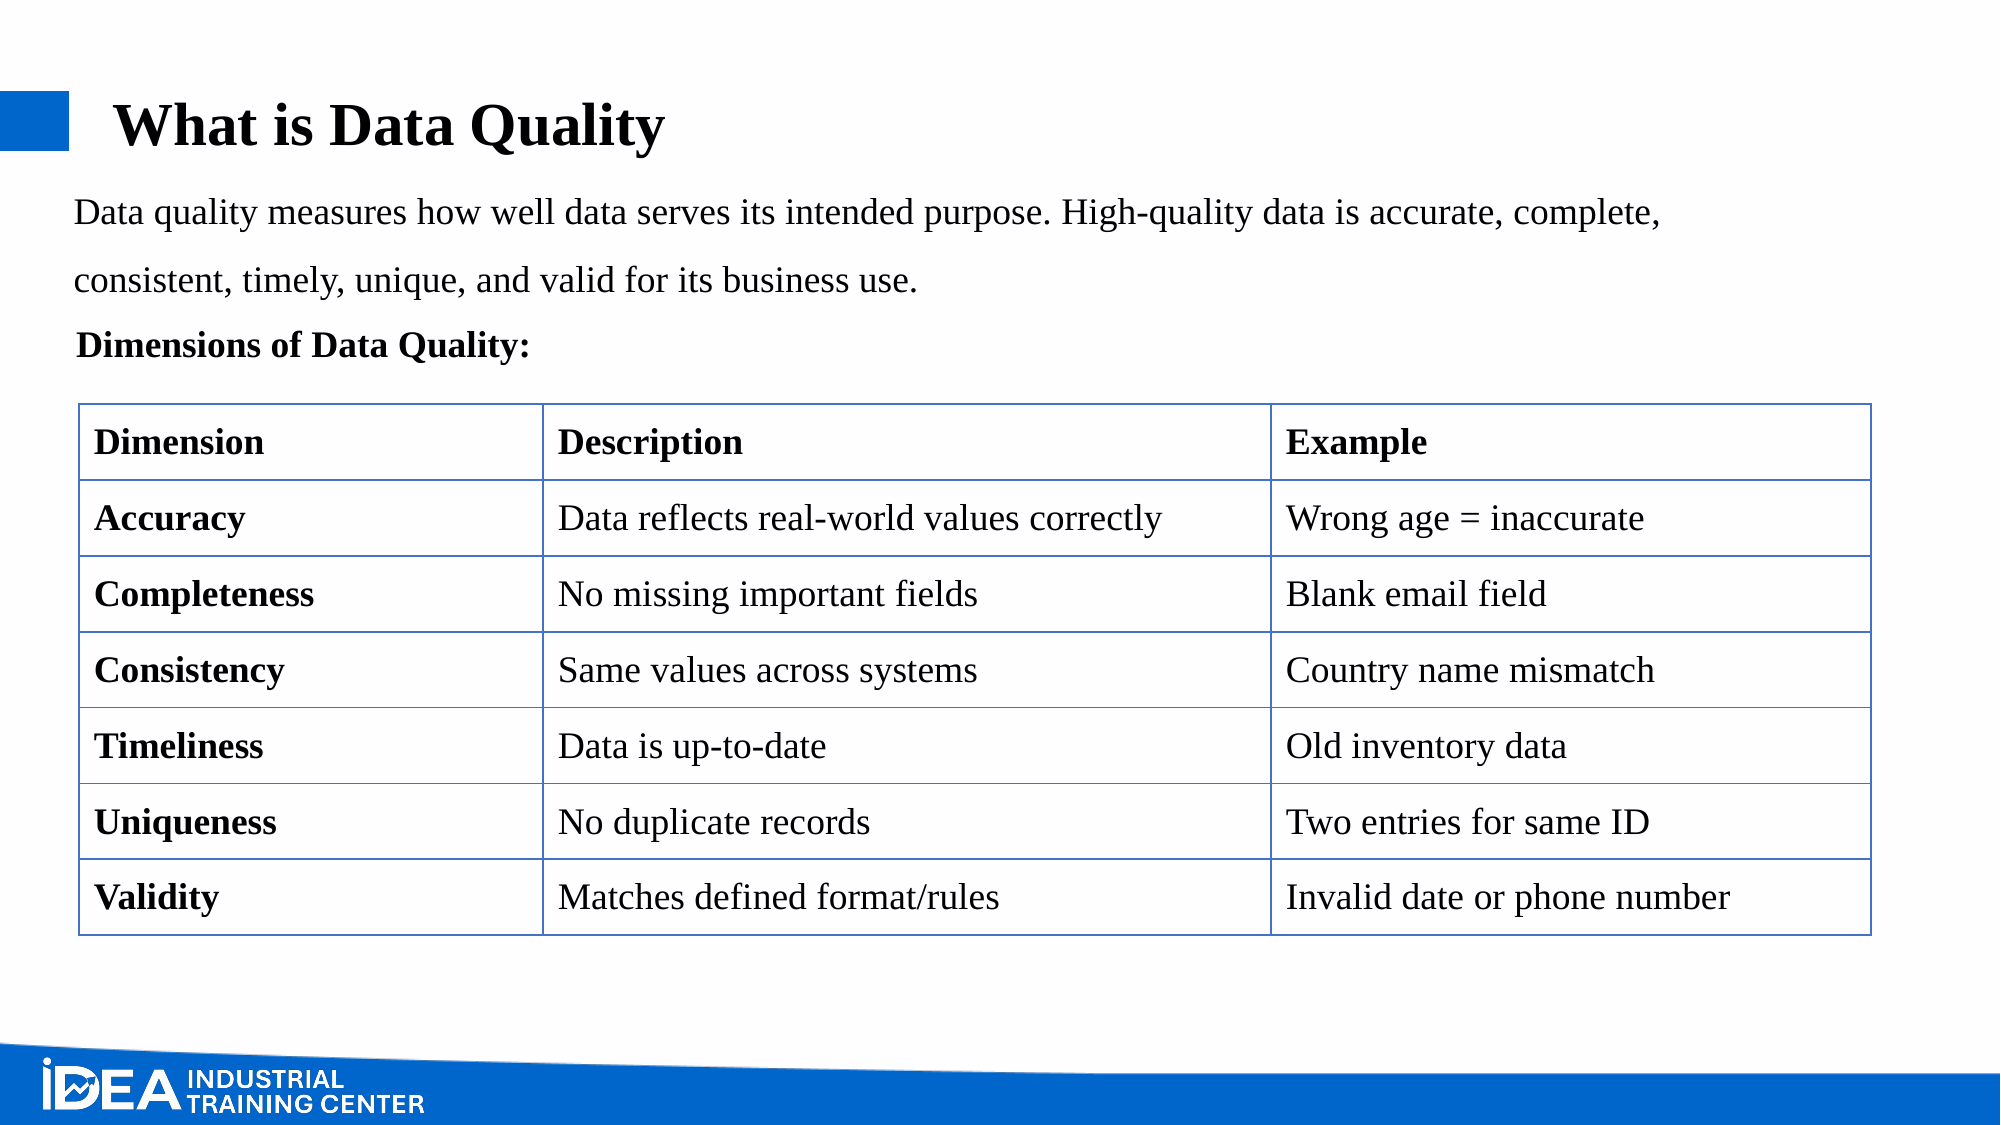

# What is Data Quality
Data quality measures how well data serves its intended purpose. High-quality data is accurate, complete, consistent, timely, unique, and valid for its business use.
Dimensions of Data Quality:

| Dimension | Description | Example |
| --- | --- | --- |
| Accuracy | Data reflects real-world values correctly | Wrong age = inaccurate |
| Completeness | No missing important fields | Blank email field |
| Consistency | Same values across systems | Country name mismatch |
| Timeliness | Data is up-to-date | Old inventory data |
| Uniqueness | No duplicate records | Two entries for same ID |
| Validity | Matches defined format/rules | Invalid date or phone number |